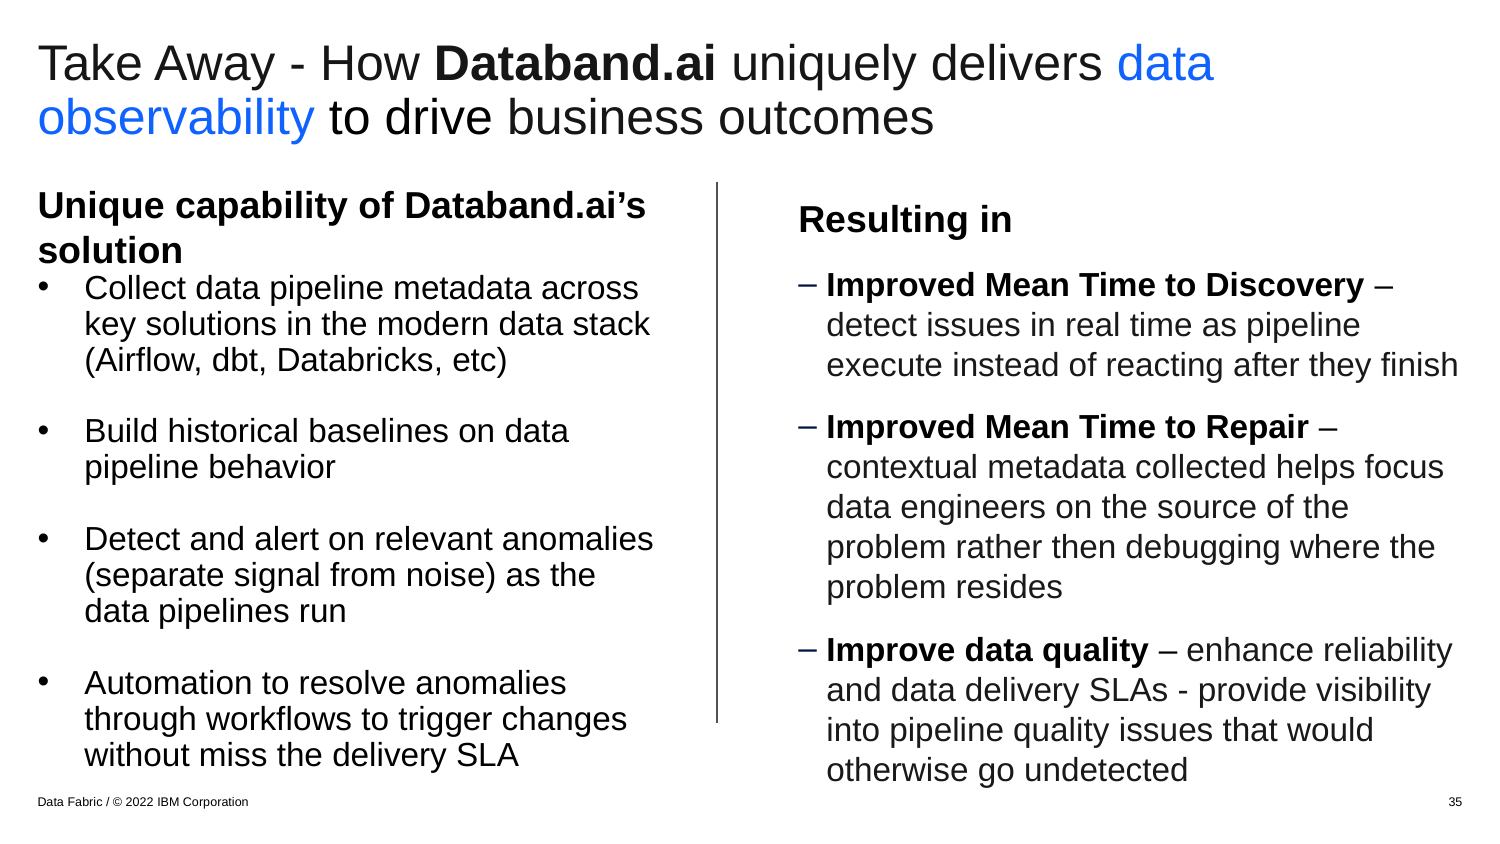

# Take Away - How Databand.ai uniquely delivers data observability to drive business outcomes
Unique capability of Databand.ai’s solution
Collect data pipeline metadata across key solutions in the modern data stack (Airflow, dbt, Databricks, etc)

Build historical baselines on data pipeline behavior

Detect and alert on relevant anomalies (separate signal from noise) as the data pipelines run

Automation to resolve anomalies through workflows to trigger changes without miss the delivery SLA
Resulting in
Improved Mean Time to Discovery – detect issues in real time as pipeline execute instead of reacting after they finish
Improved Mean Time to Repair – contextual metadata collected helps focus data engineers on the source of the problem rather then debugging where the problem resides
Improve data quality – enhance reliability and data delivery SLAs - provide visibility into pipeline quality issues that would otherwise go undetected

Data Fabric / © 2022 IBM Corporation
35